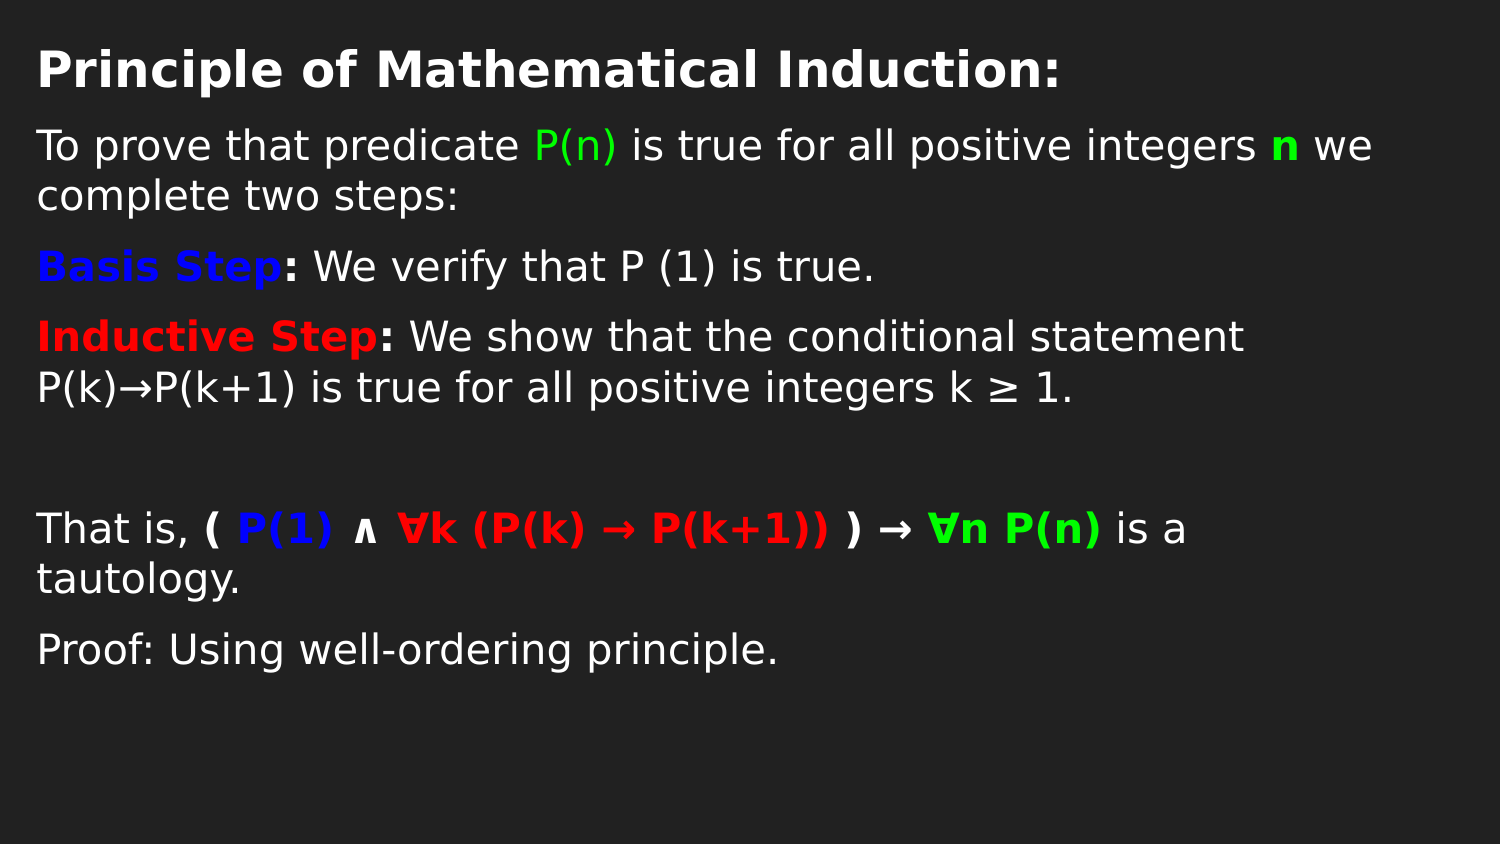

Principle of Mathematical Induction:
To prove that predicate P(n) is true for all positive integers n we complete two steps:
Basis Step: We verify that P (1) is true.
Inductive Step: We show that the conditional statement P(k)→P(k+1) is true for all positive integers k ≥ 1.

That is, ( P(1) ∧ ∀k (P(k) → P(k+1)) ) → ∀n P(n) is a tautology.
Proof: Using well-ordering principle.